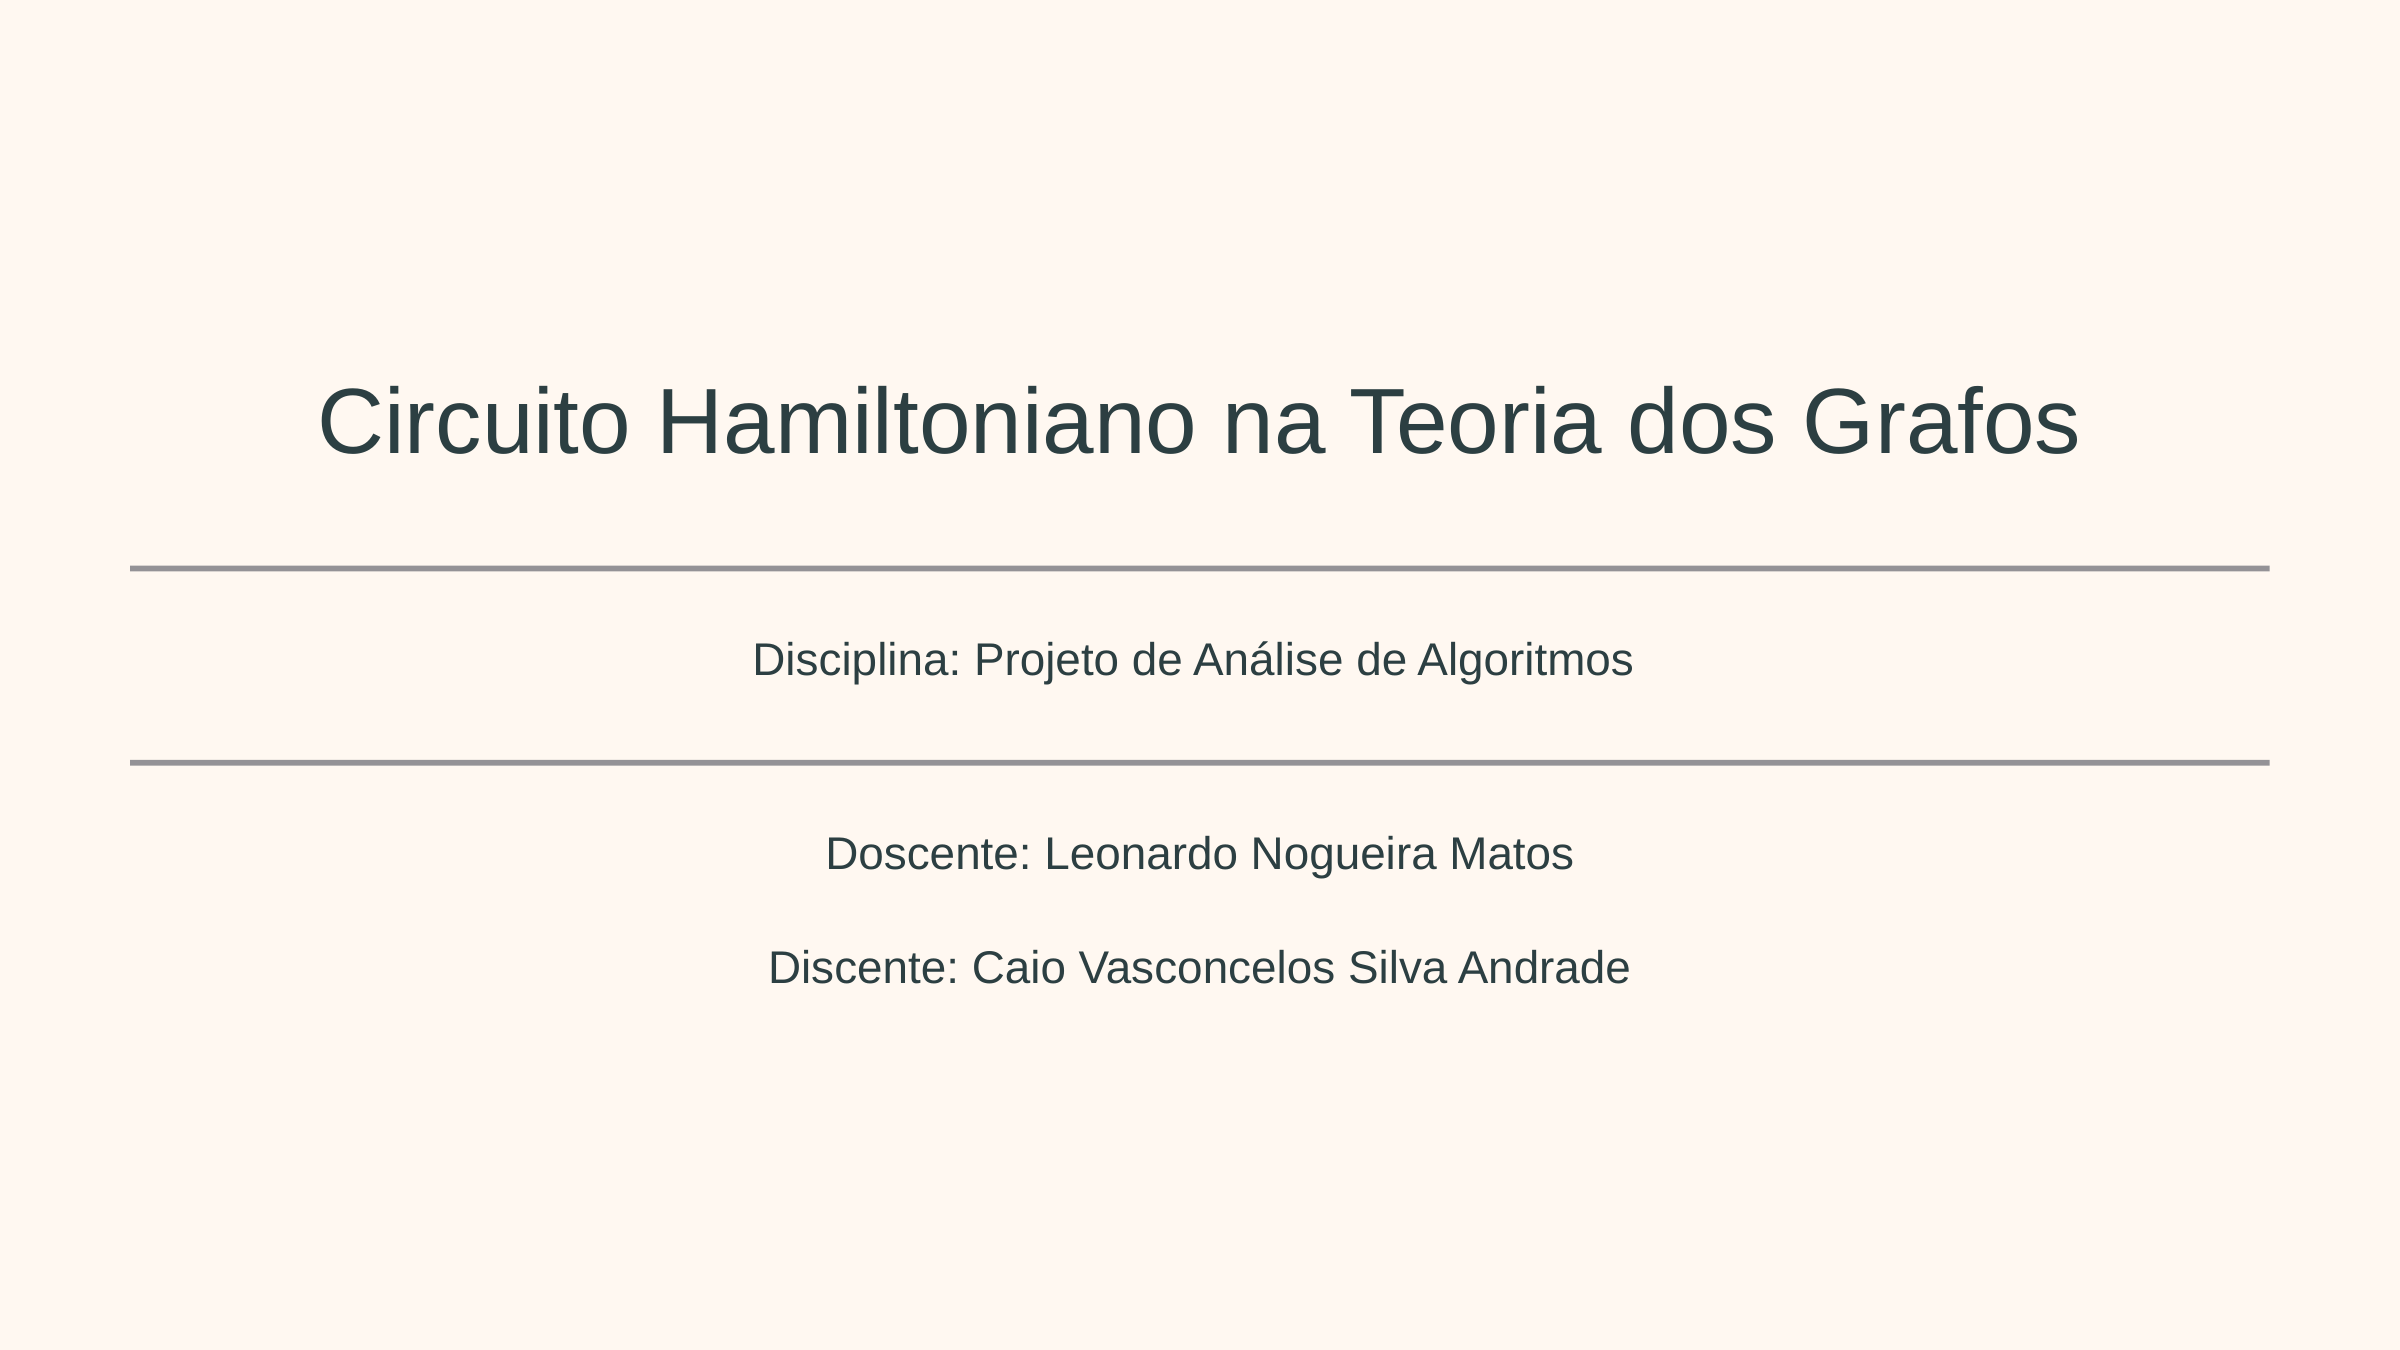

Circuito Hamiltoniano na Teoria dos Grafos

Disciplina: Projeto de Análise de Algoritmos

Doscente: Leonardo Nogueira Matos
Discente: Caio Vasconcelos Silva Andrade